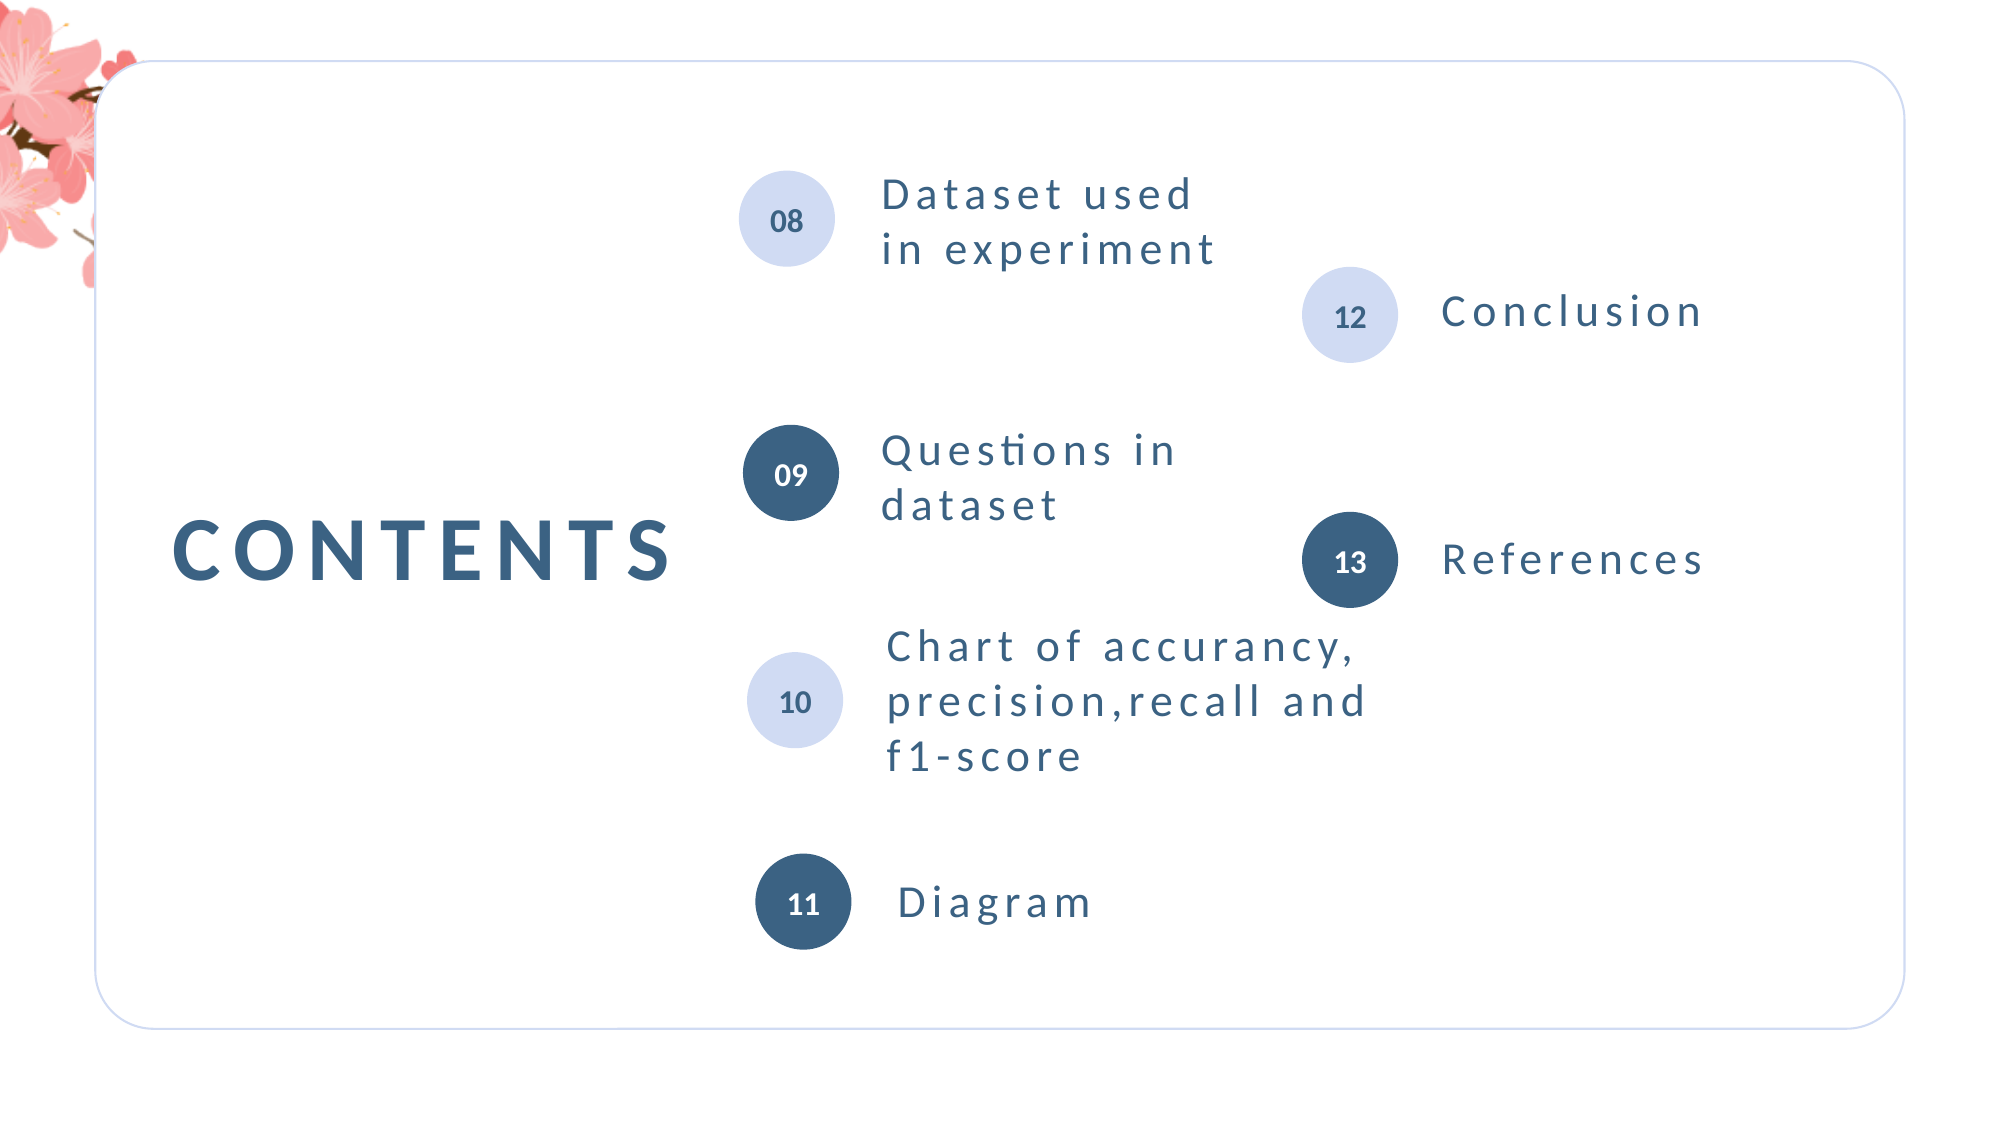

Dataset used
in experiment
08

12
Conclusion

Questions in
dataset
09

CONTENTS
13
References

Chart of accurancy,
precision,recall and
f1-score
10

11
Diagram